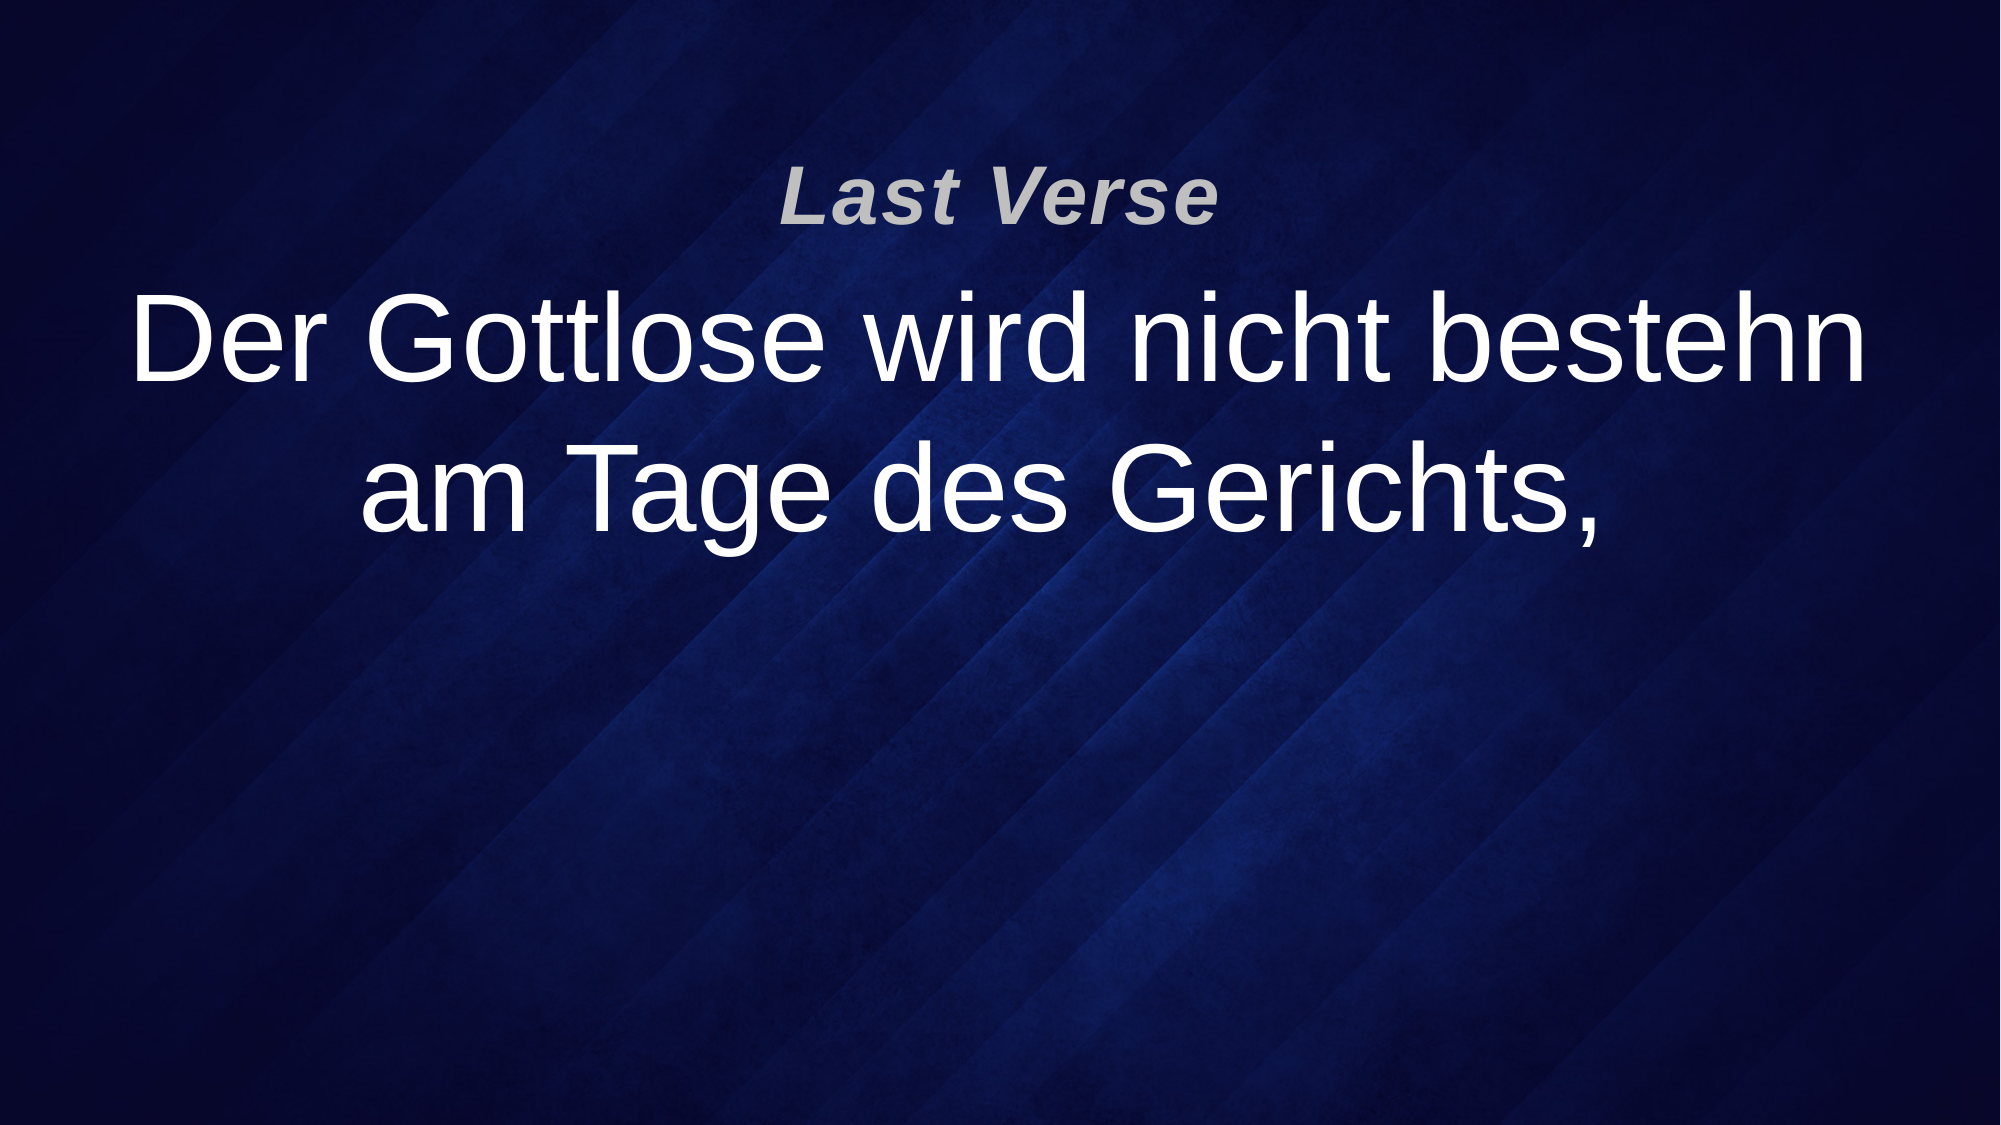

Last Verse
# Der Gottlose wird nicht bestehn am Tage des Gerichts,